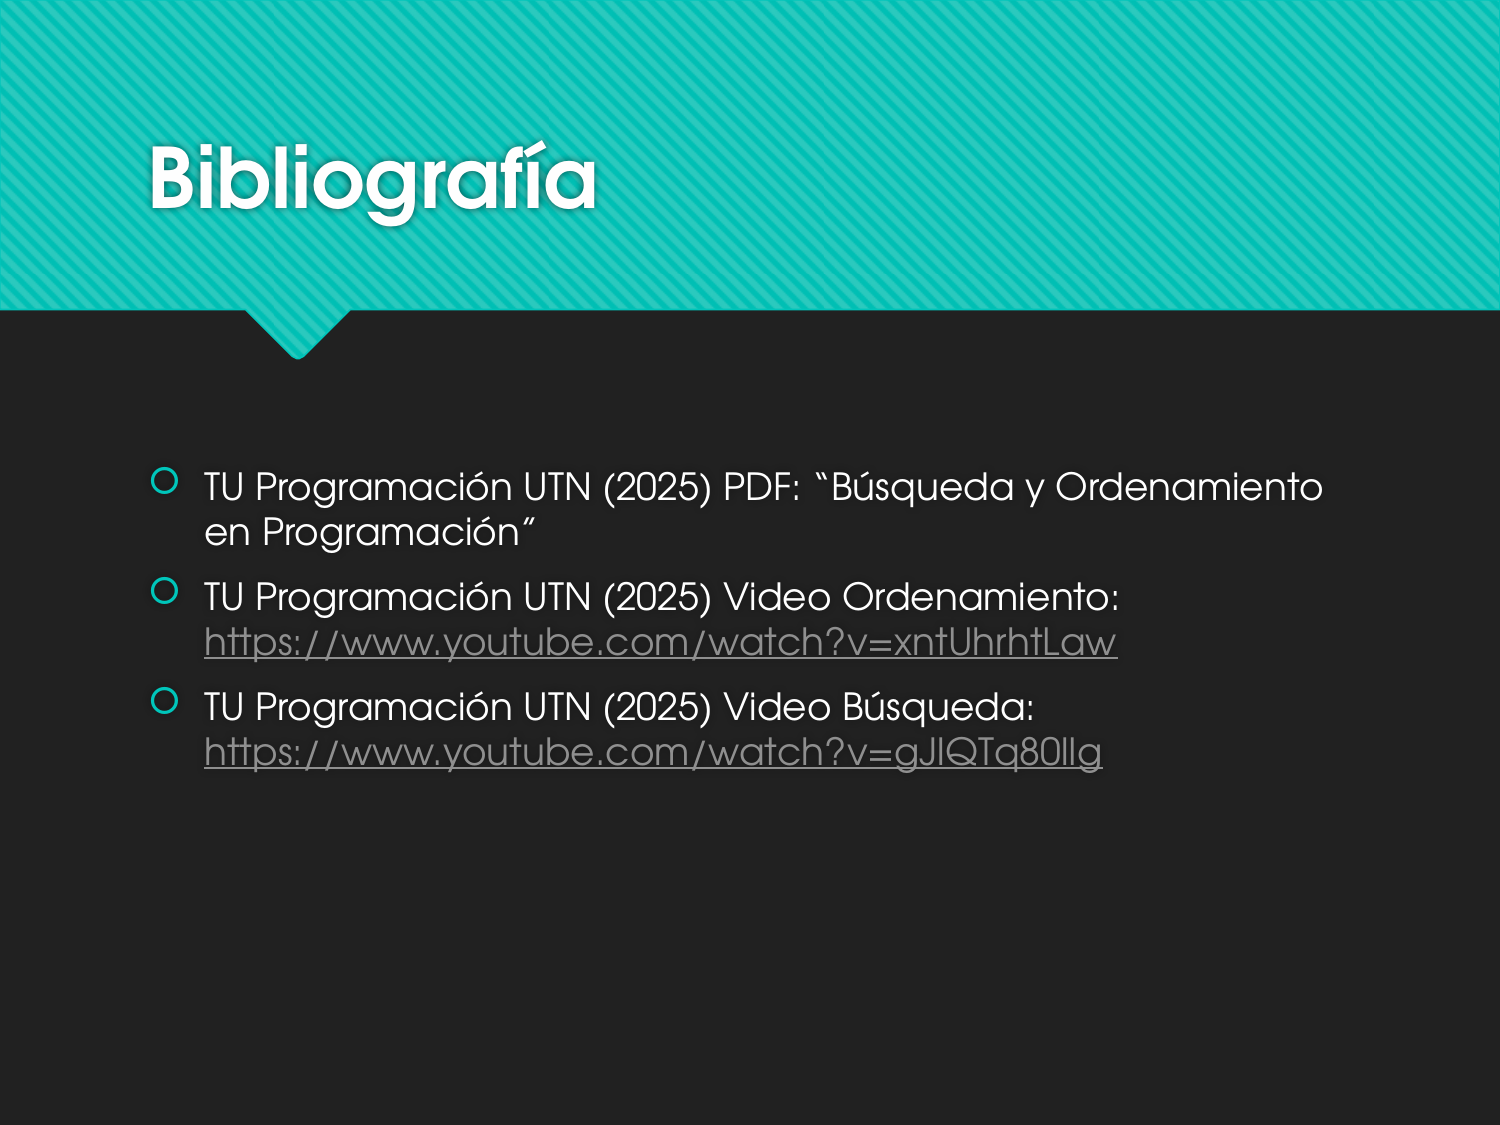

# Bibliografía
TU Programación UTN (2025) PDF: “Búsqueda y Ordenamiento en Programación”
TU Programación UTN (2025) Video Ordenamiento: https://www.youtube.com/watch?v=xntUhrhtLaw
TU Programación UTN (2025) Video Búsqueda: https://www.youtube.com/watch?v=gJlQTq80lIg